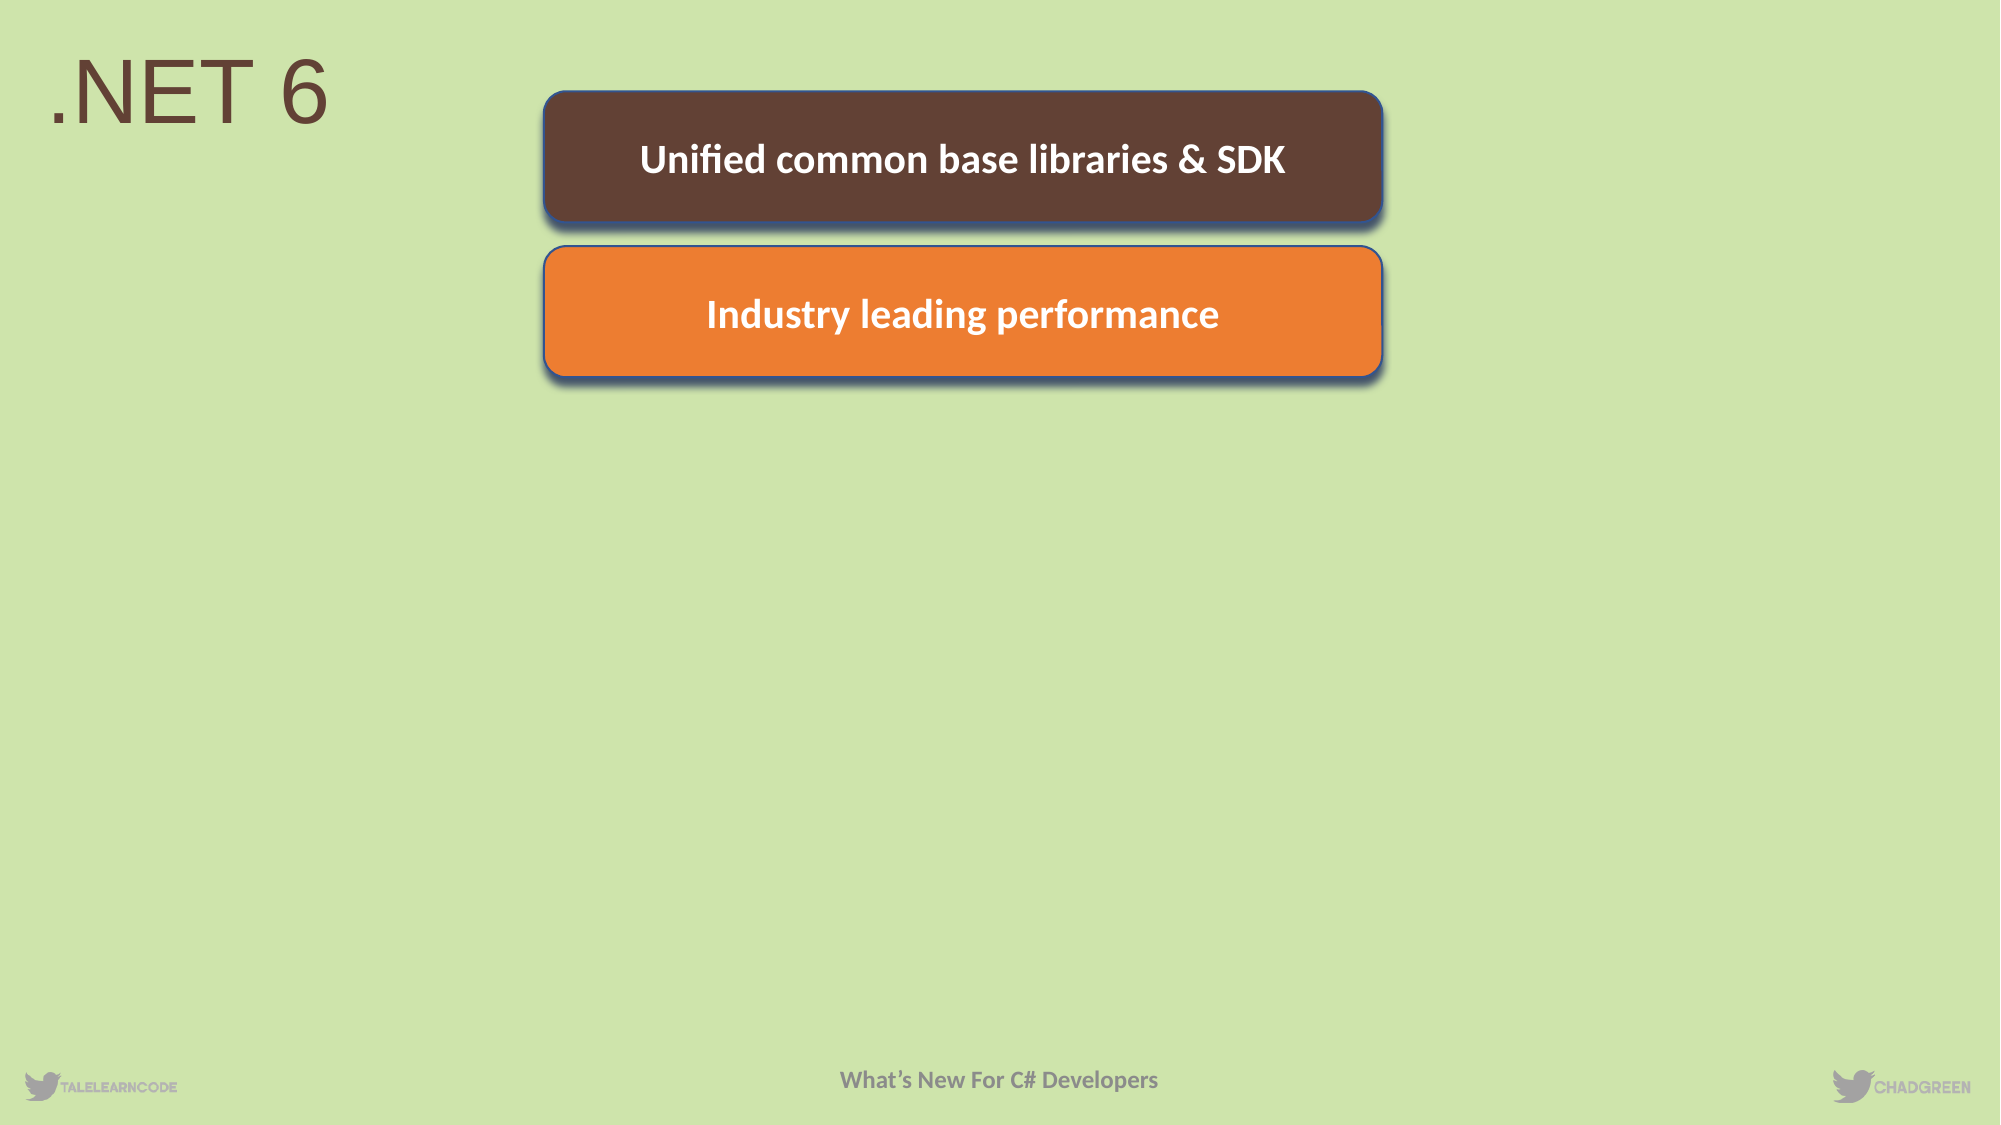

# .NET 6
Unified common base libraries & SDK
Industry leading performance